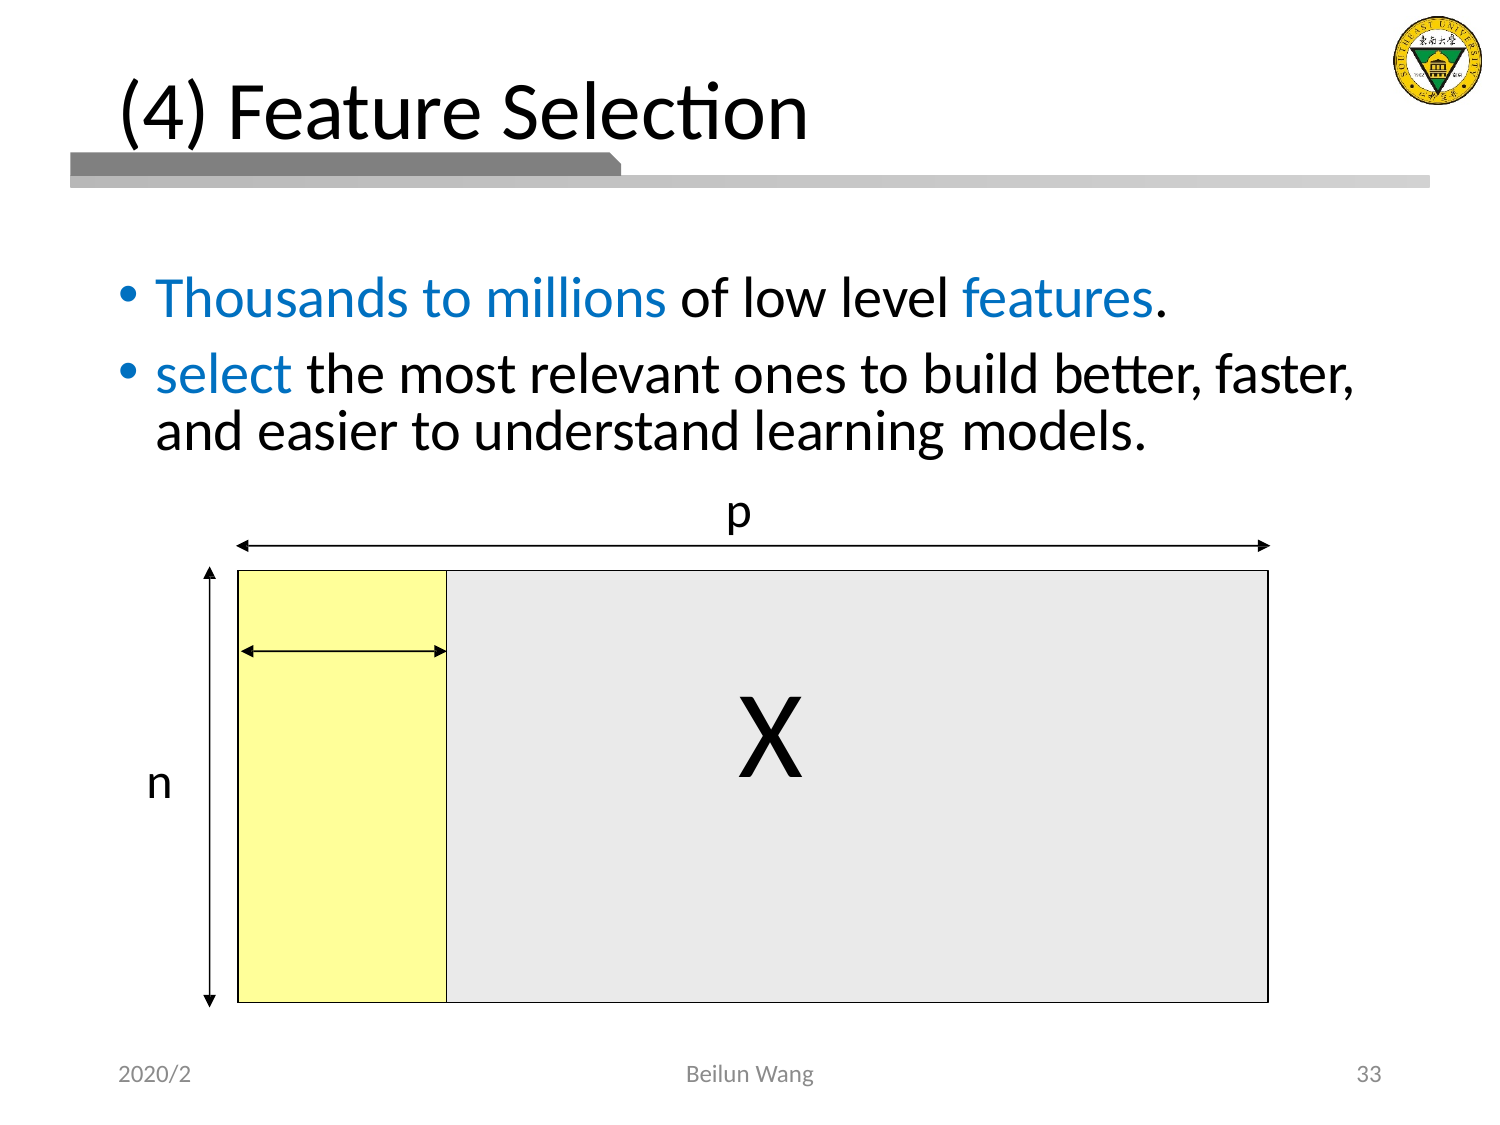

# (4) Feature Selection
Thousands to millions of low level features.
select the most relevant ones to build better, faster, and easier to understand learning models.

p

X
n
2020/2
Beilun Wang
33